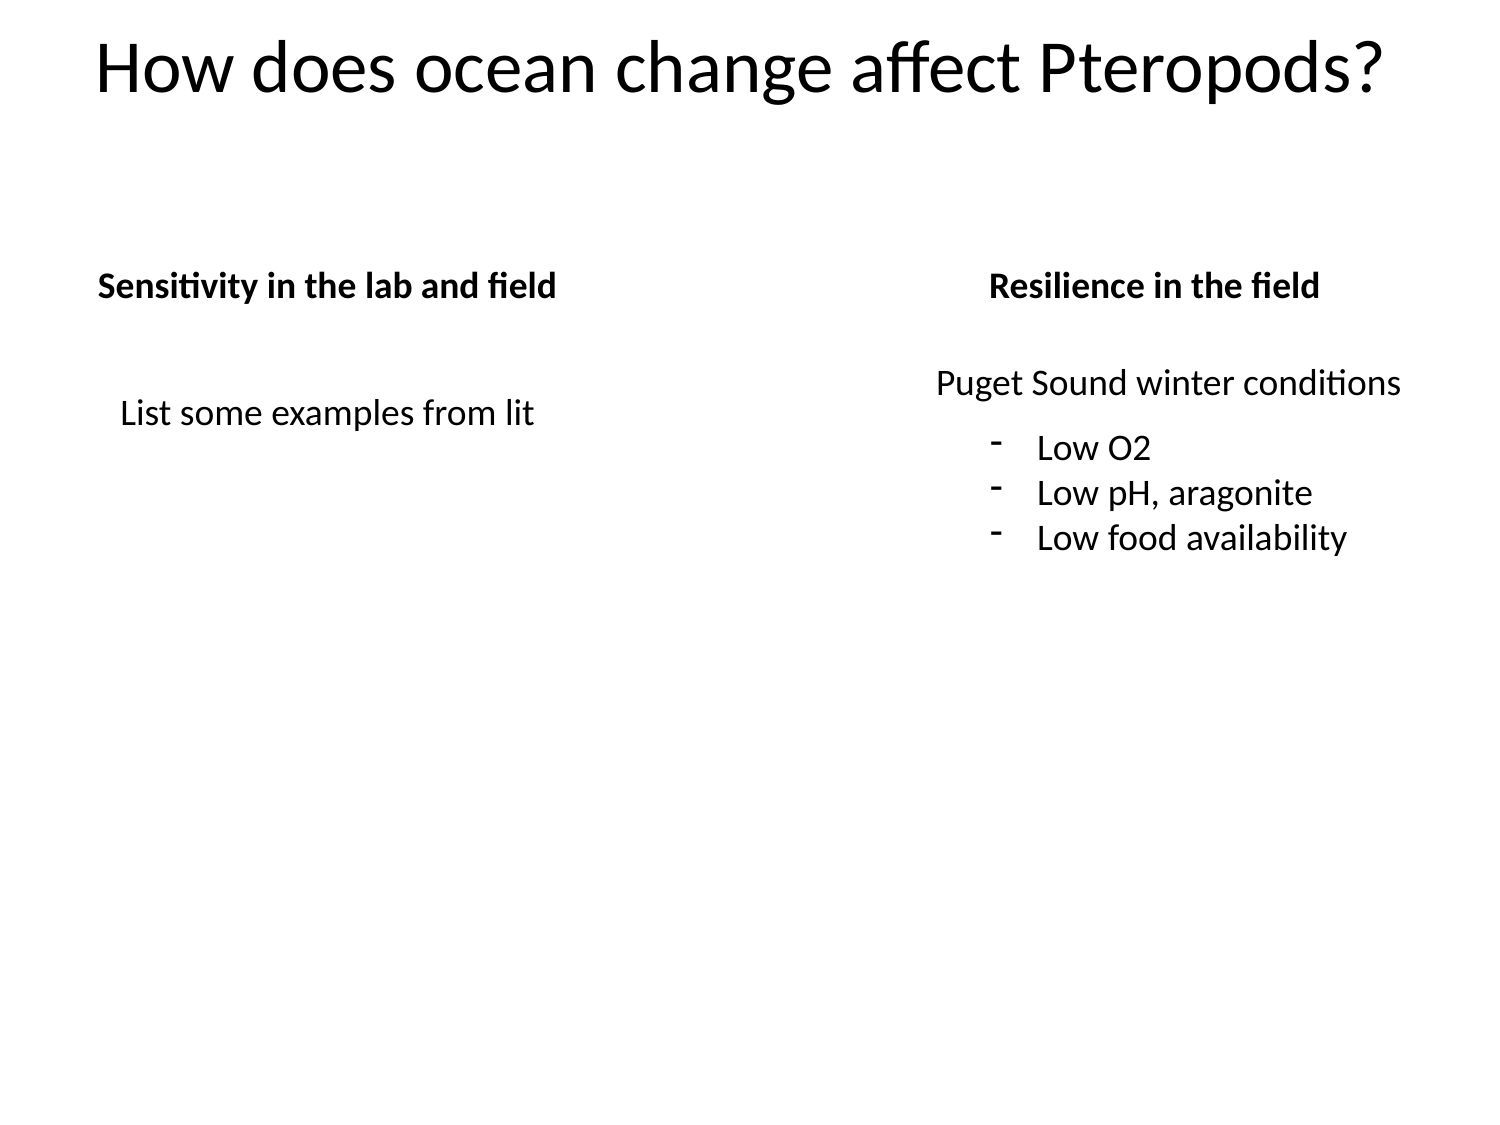

# How does ocean change affect Pteropods?
Sensitivity in the lab and field
Resilience in the field
Puget Sound winter conditions
List some examples from lit
Low O2
Low pH, aragonite
Low food availability